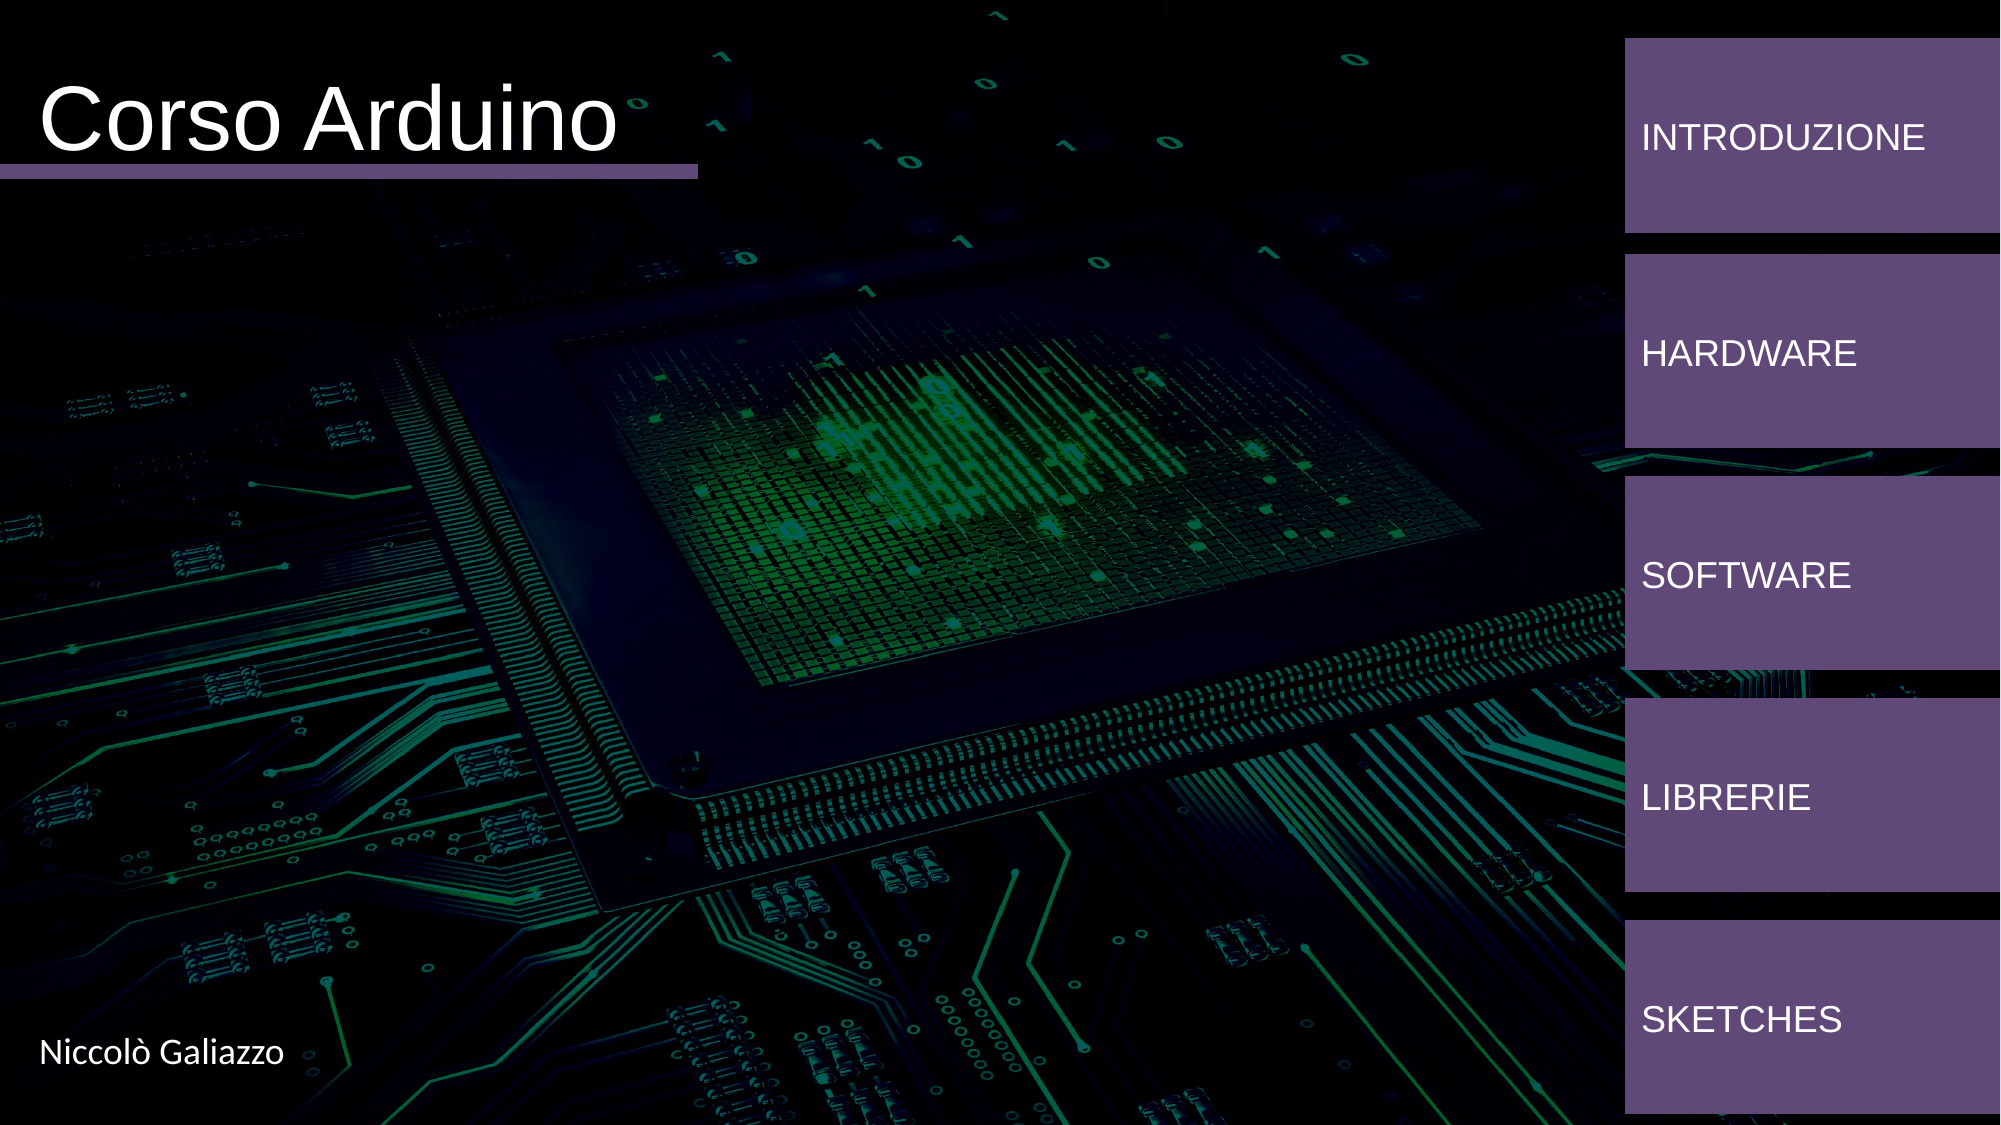

INTRODUZIONE
Corso Arduino

HARDWARE
SOFTWARE
LIBRERIE
SKETCHES
Niccolò Galiazzo